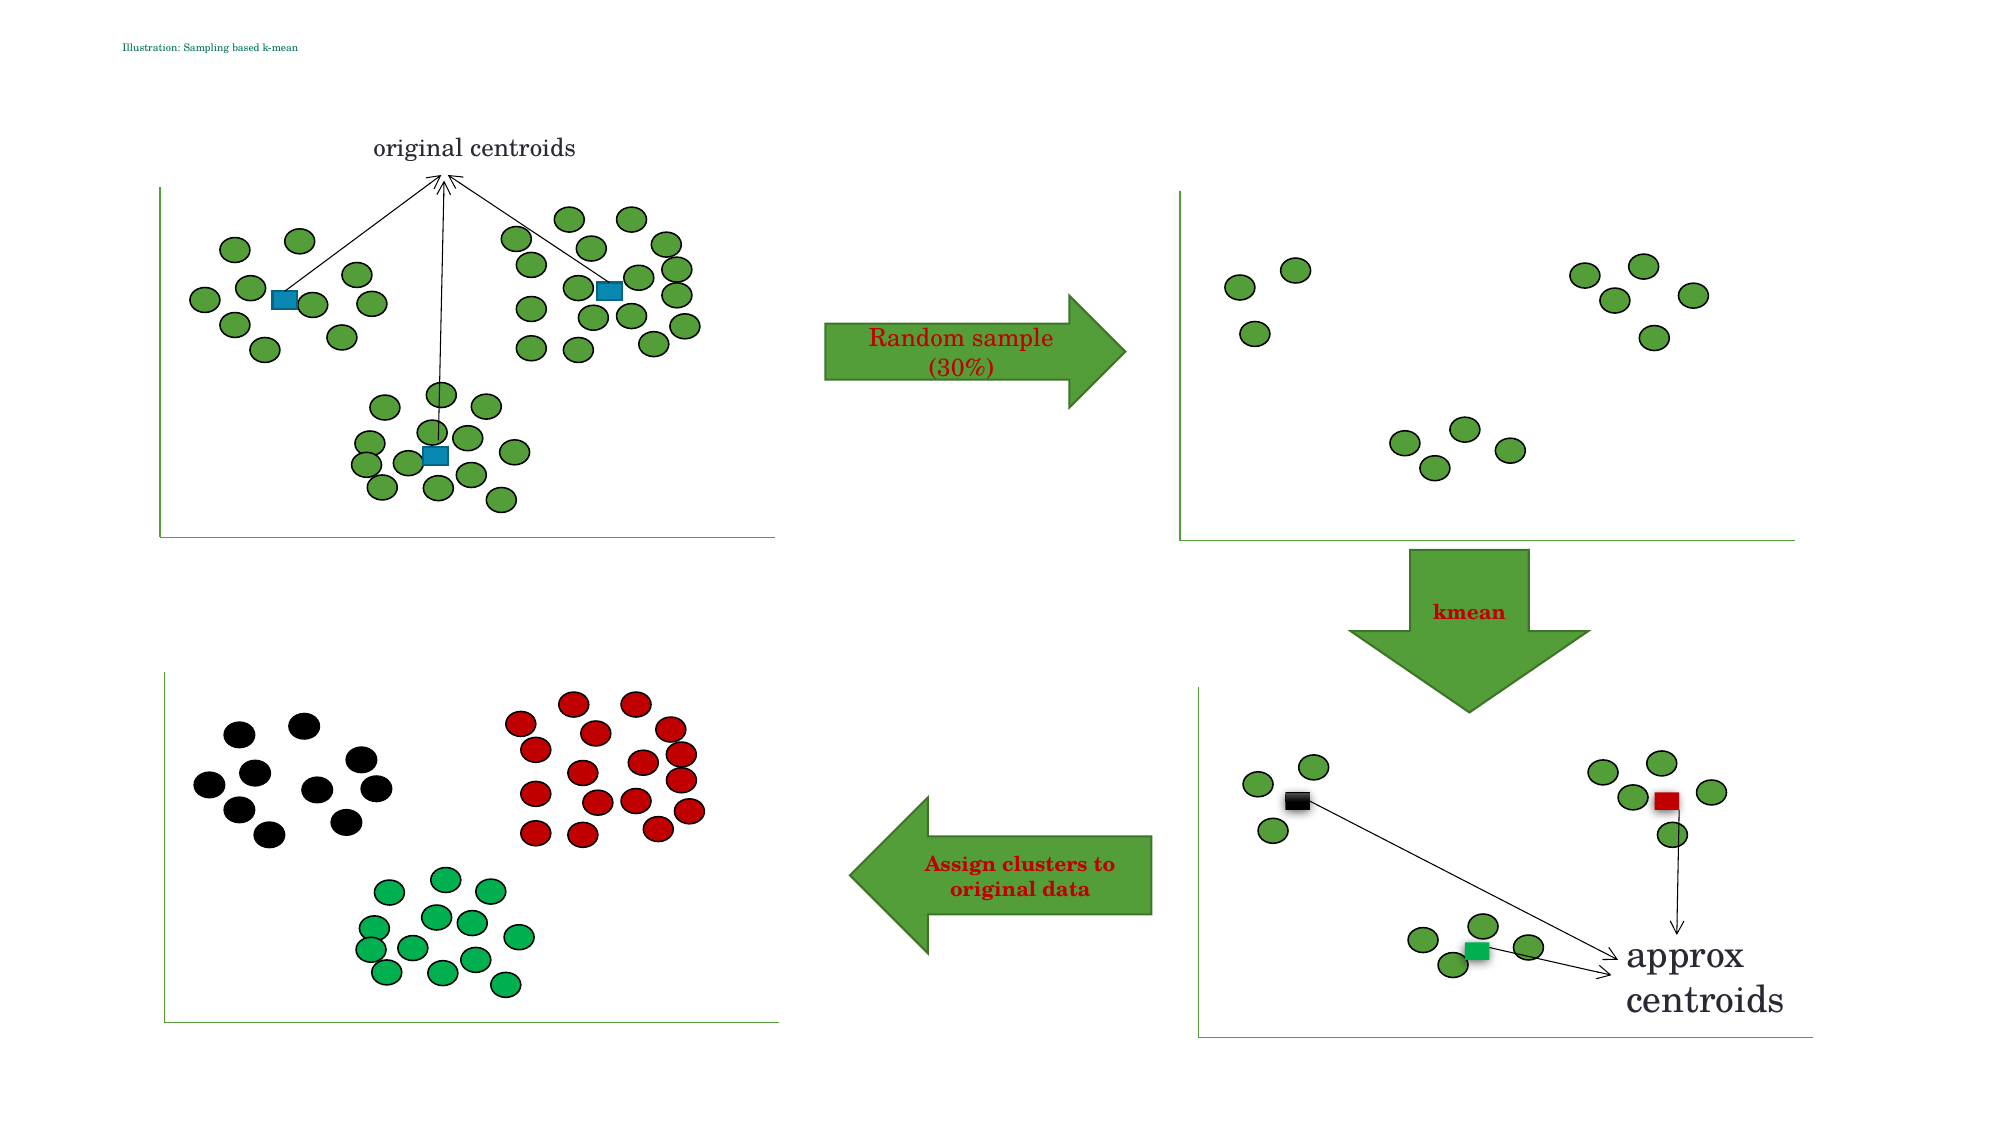

# Illustration: Sampling based k-mean
original centroids

Random sample
(30%)

kmean

Assign clusters to original data

approx centroids